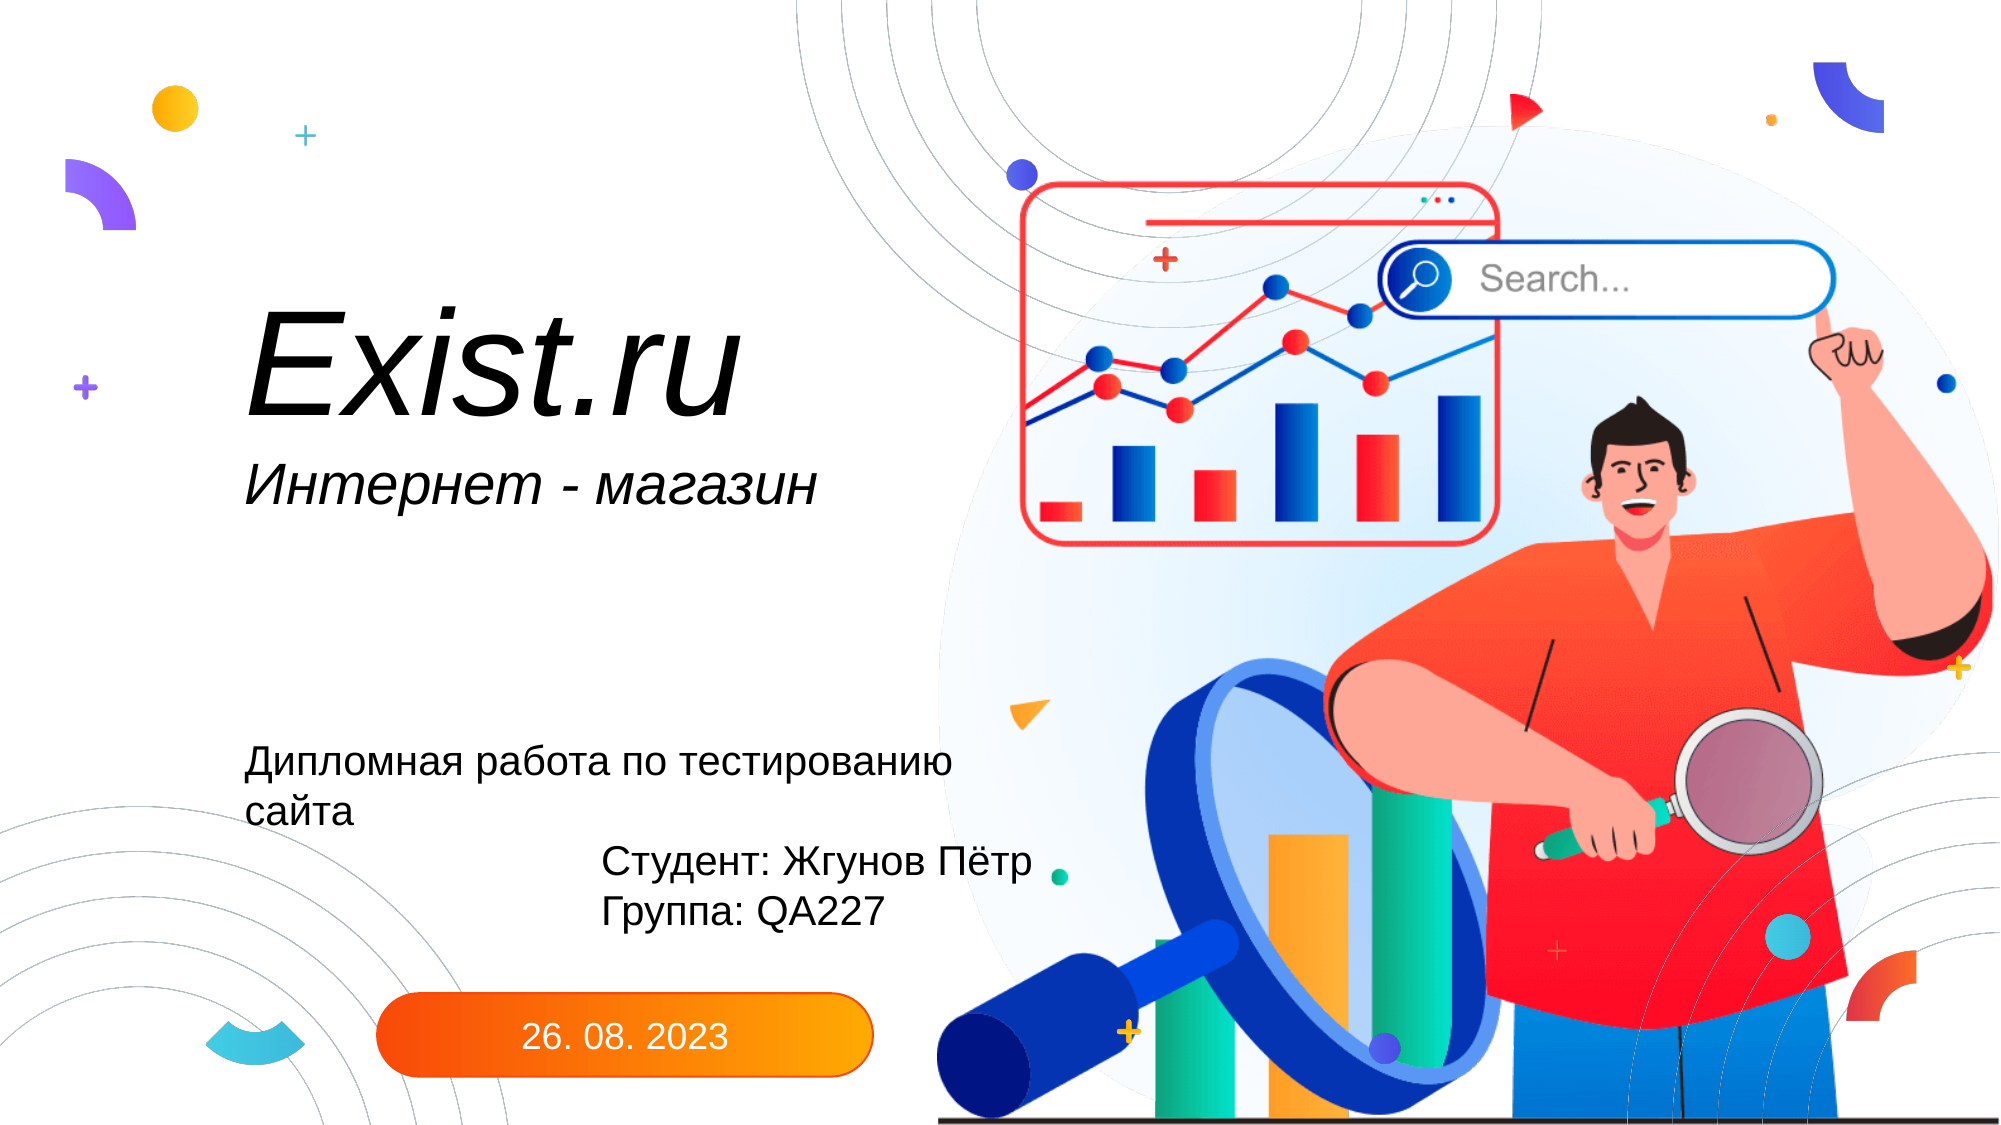

Exist.ru
Интернет - магазин
Дипломная работа по тестированию сайта
                               Студент: Жгунов Пётр
                               Группа: QA227
26. 08. 2023